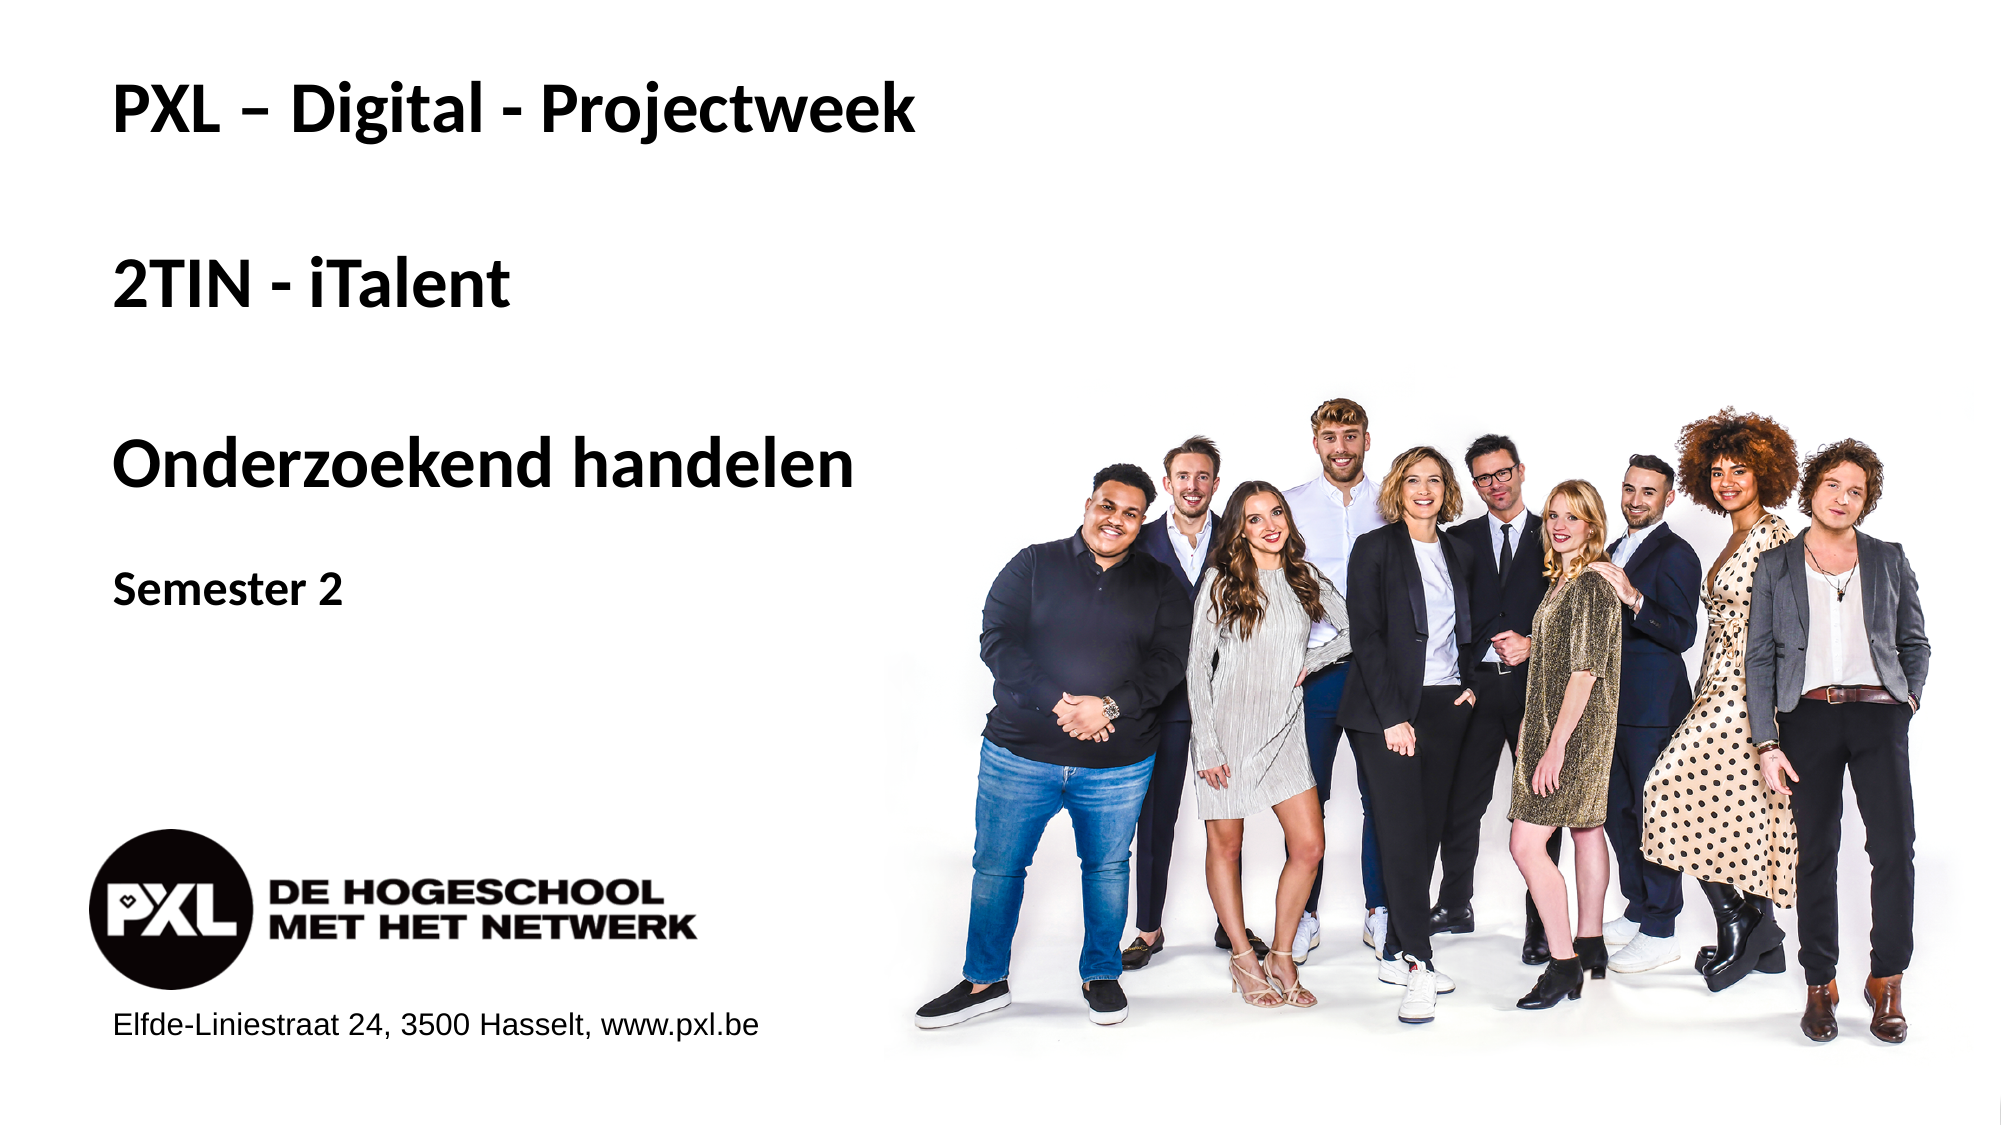

# PXL – Digital - Projectweek 2TIN - iTalent
Onderzoekend handelen
Semester 2